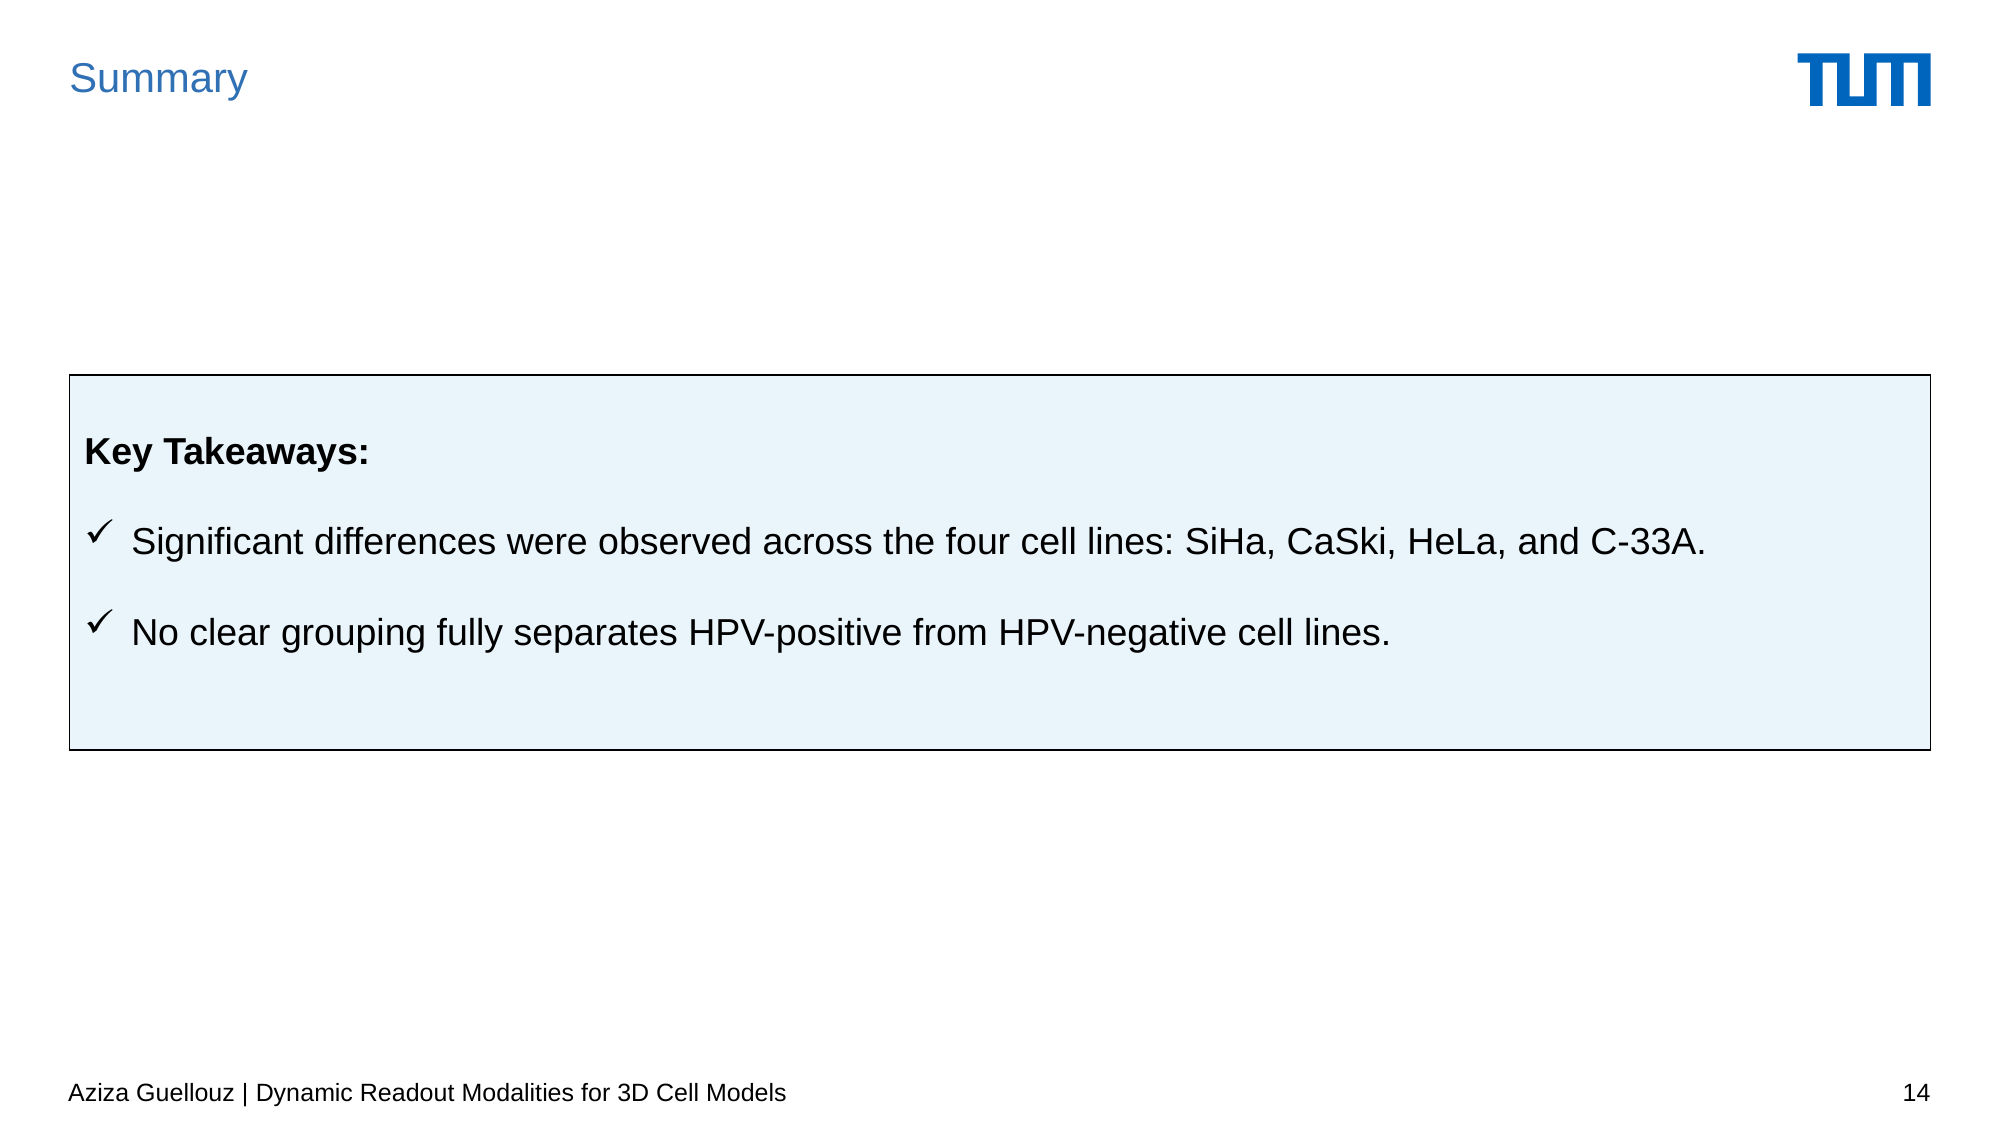

Summary
Key Takeaways:
Significant differences were observed across the four cell lines: SiHa, CaSki, HeLa, and C-33A.
No clear grouping fully separates HPV-positive from HPV-negative cell lines.

Aziza Guellouz | Dynamic Readout Modalities for 3D Cell Models
14